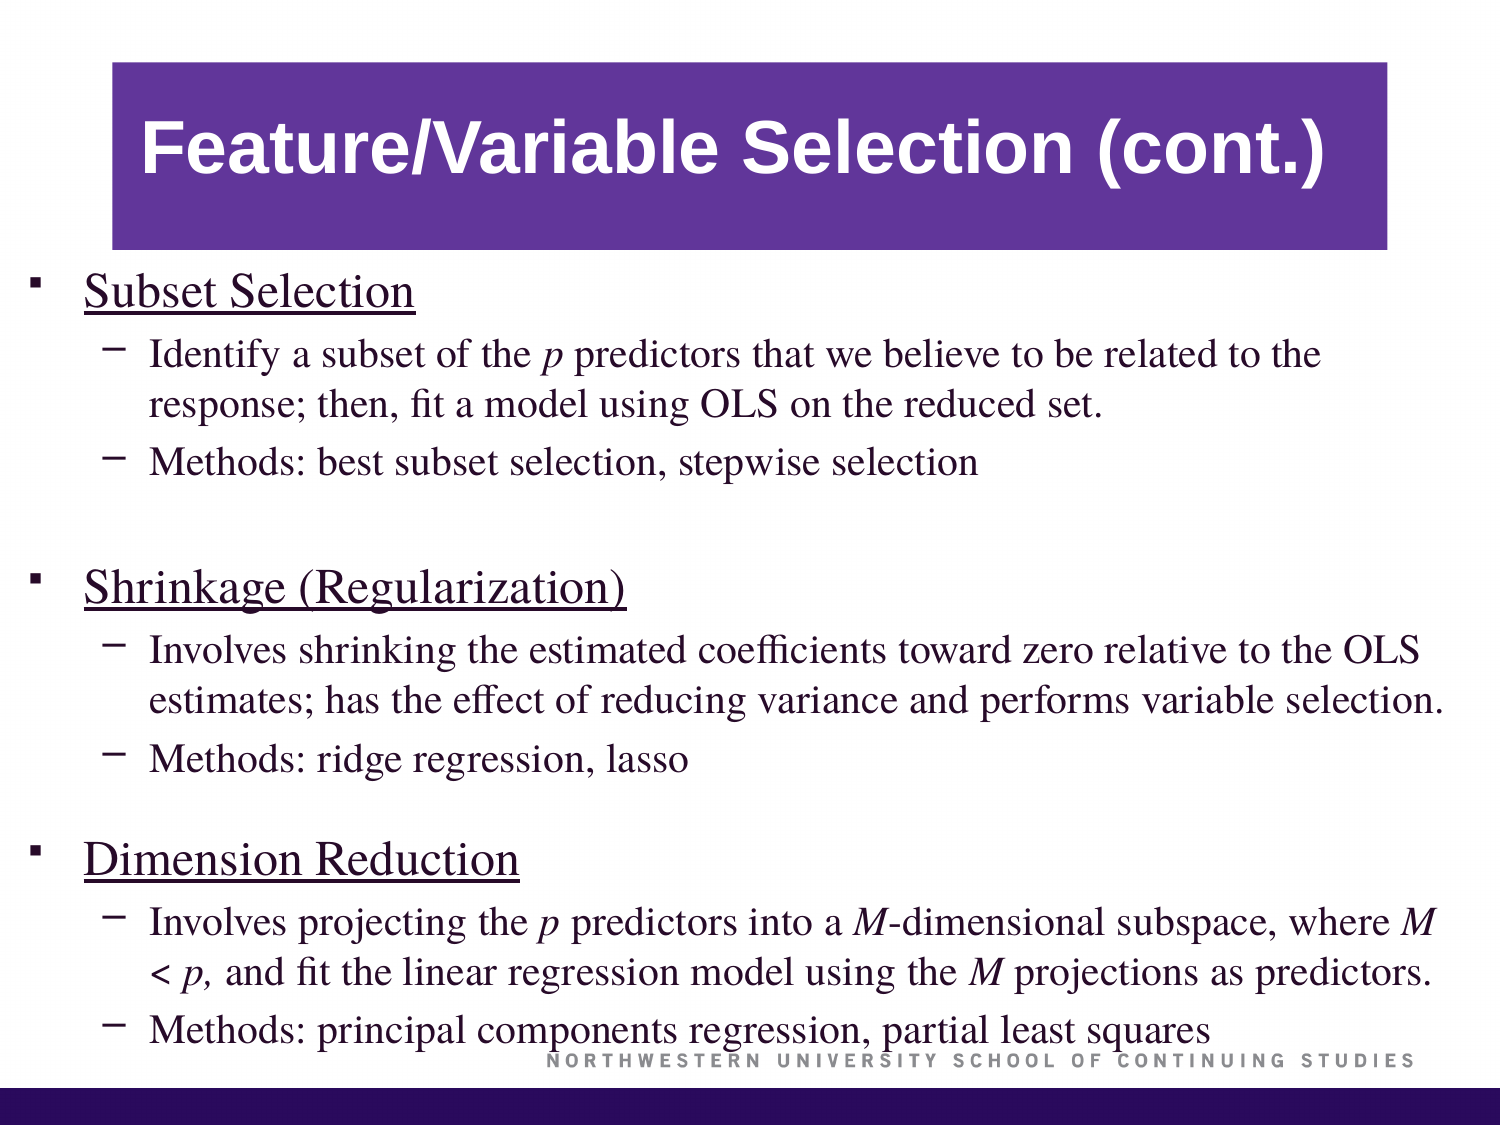

# Feature/Variable Selection (cont.)
Subset Selection
Identify a subset of the p predictors that we believe to be related to the response; then, fit a model using OLS on the reduced set.
Methods: best subset selection, stepwise selection

Shrinkage (Regularization)
Involves shrinking the estimated coefficients toward zero relative to the OLS estimates; has the effect of reducing variance and performs variable selection.
Methods: ridge regression, lasso

Dimension Reduction
Involves projecting the p predictors into a M-dimensional subspace, where M < p, and fit the linear regression model using the M projections as predictors.
Methods: principal components regression, partial least squares